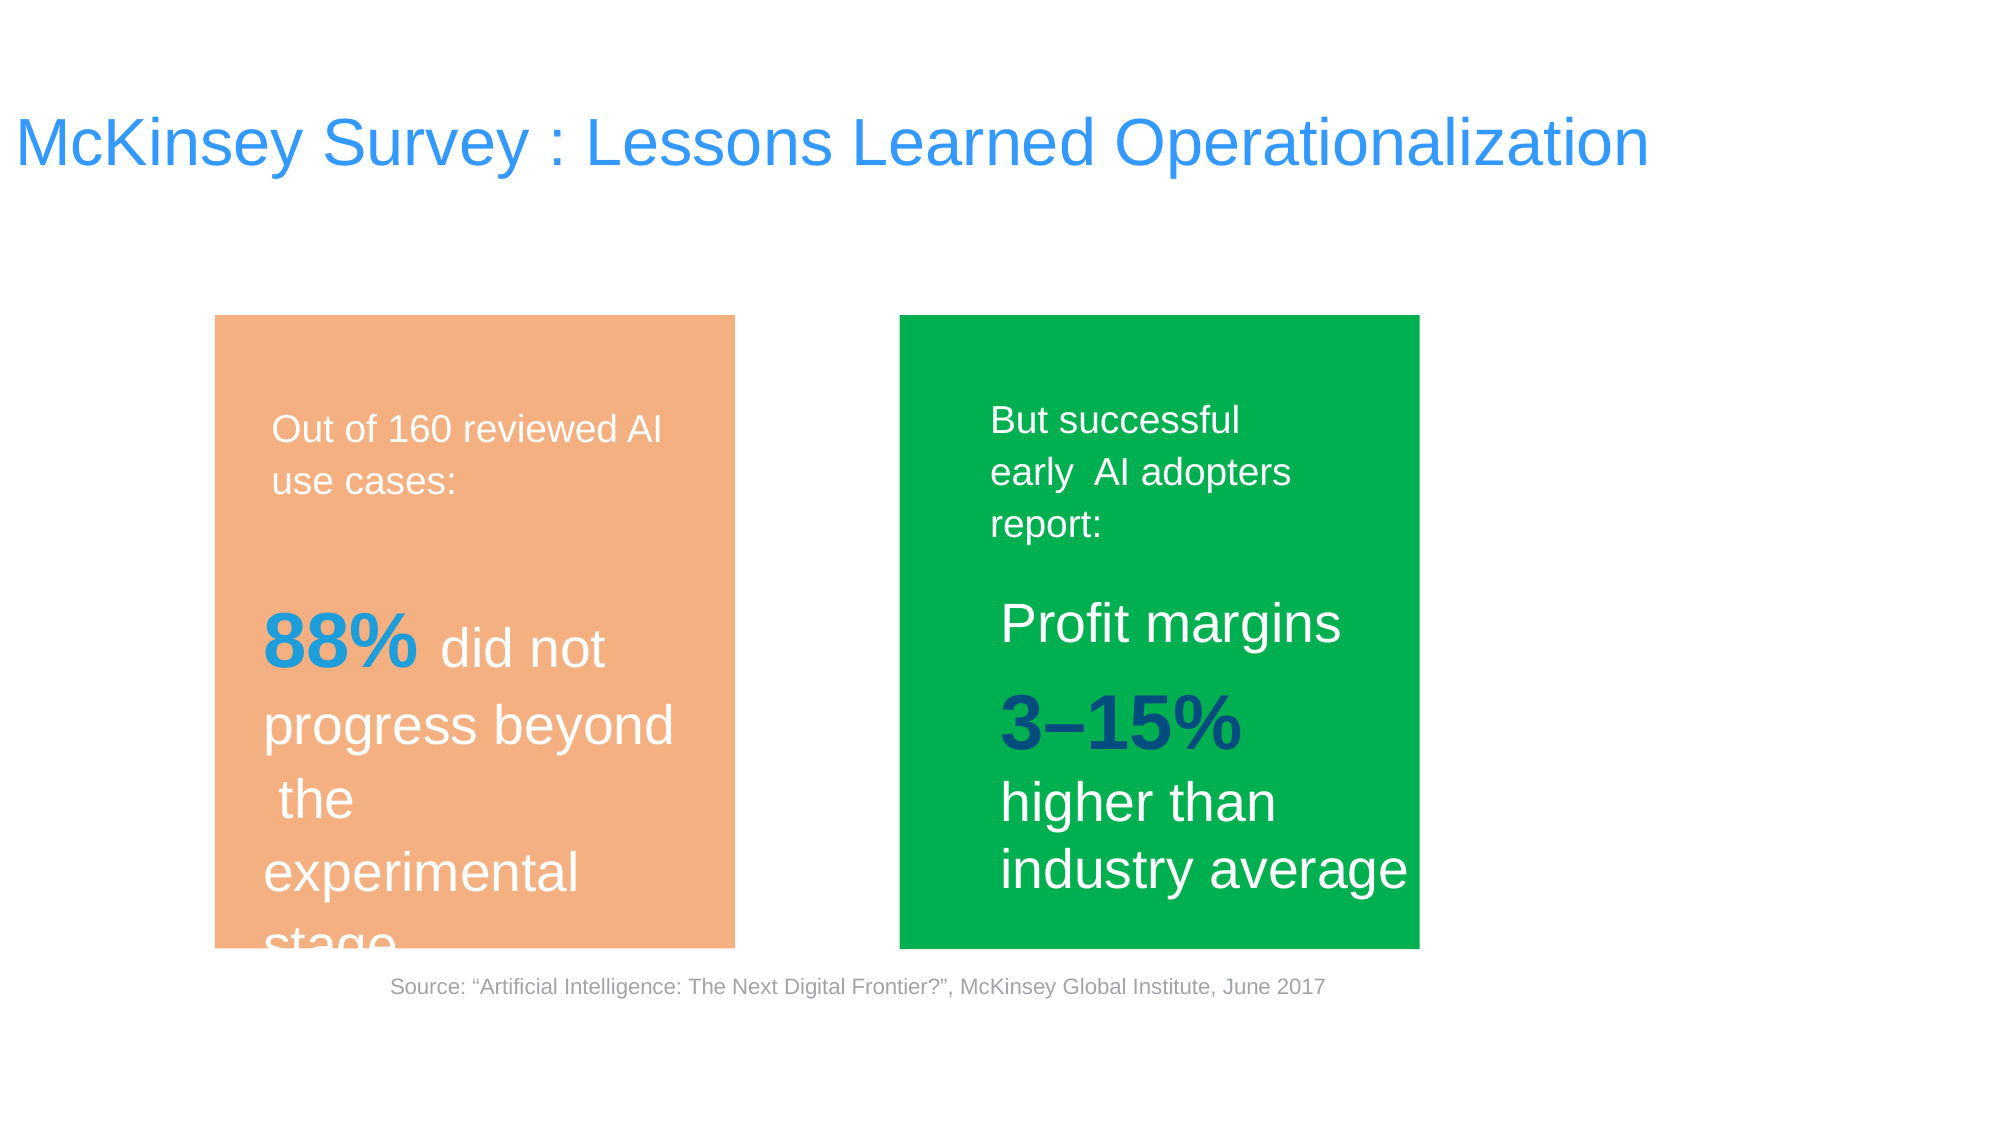

McKinsey Survey : Lessons Learned Operationalization

But successful early  AI adopters report:
Out of 160 reviewed AI  use cases:
88% did not  progress beyond  the experimental  stage
Profit margins
3–15%
higher than  industry average
Source: “Artificial Intelligence: The Next Digital Frontier?”, McKinsey Global Institute, June 2017